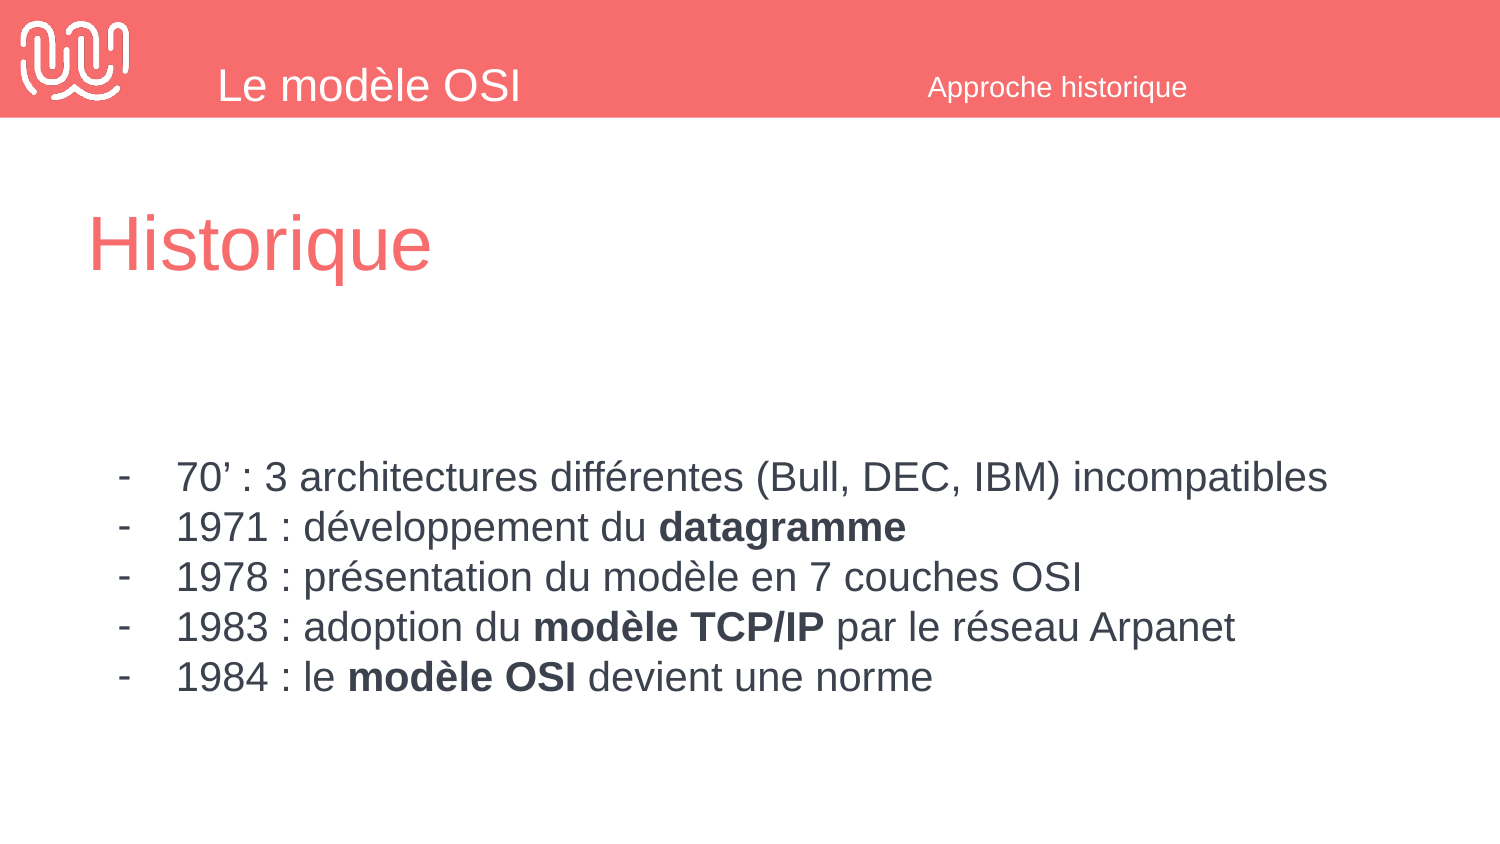

Le modèle OSI
Approche historique
Historique
70’ : 3 architectures différentes (Bull, DEC, IBM) incompatibles
1971 : développement du datagramme
1978 : présentation du modèle en 7 couches OSI
1983 : adoption du modèle TCP/IP par le réseau Arpanet
1984 : le modèle OSI devient une norme